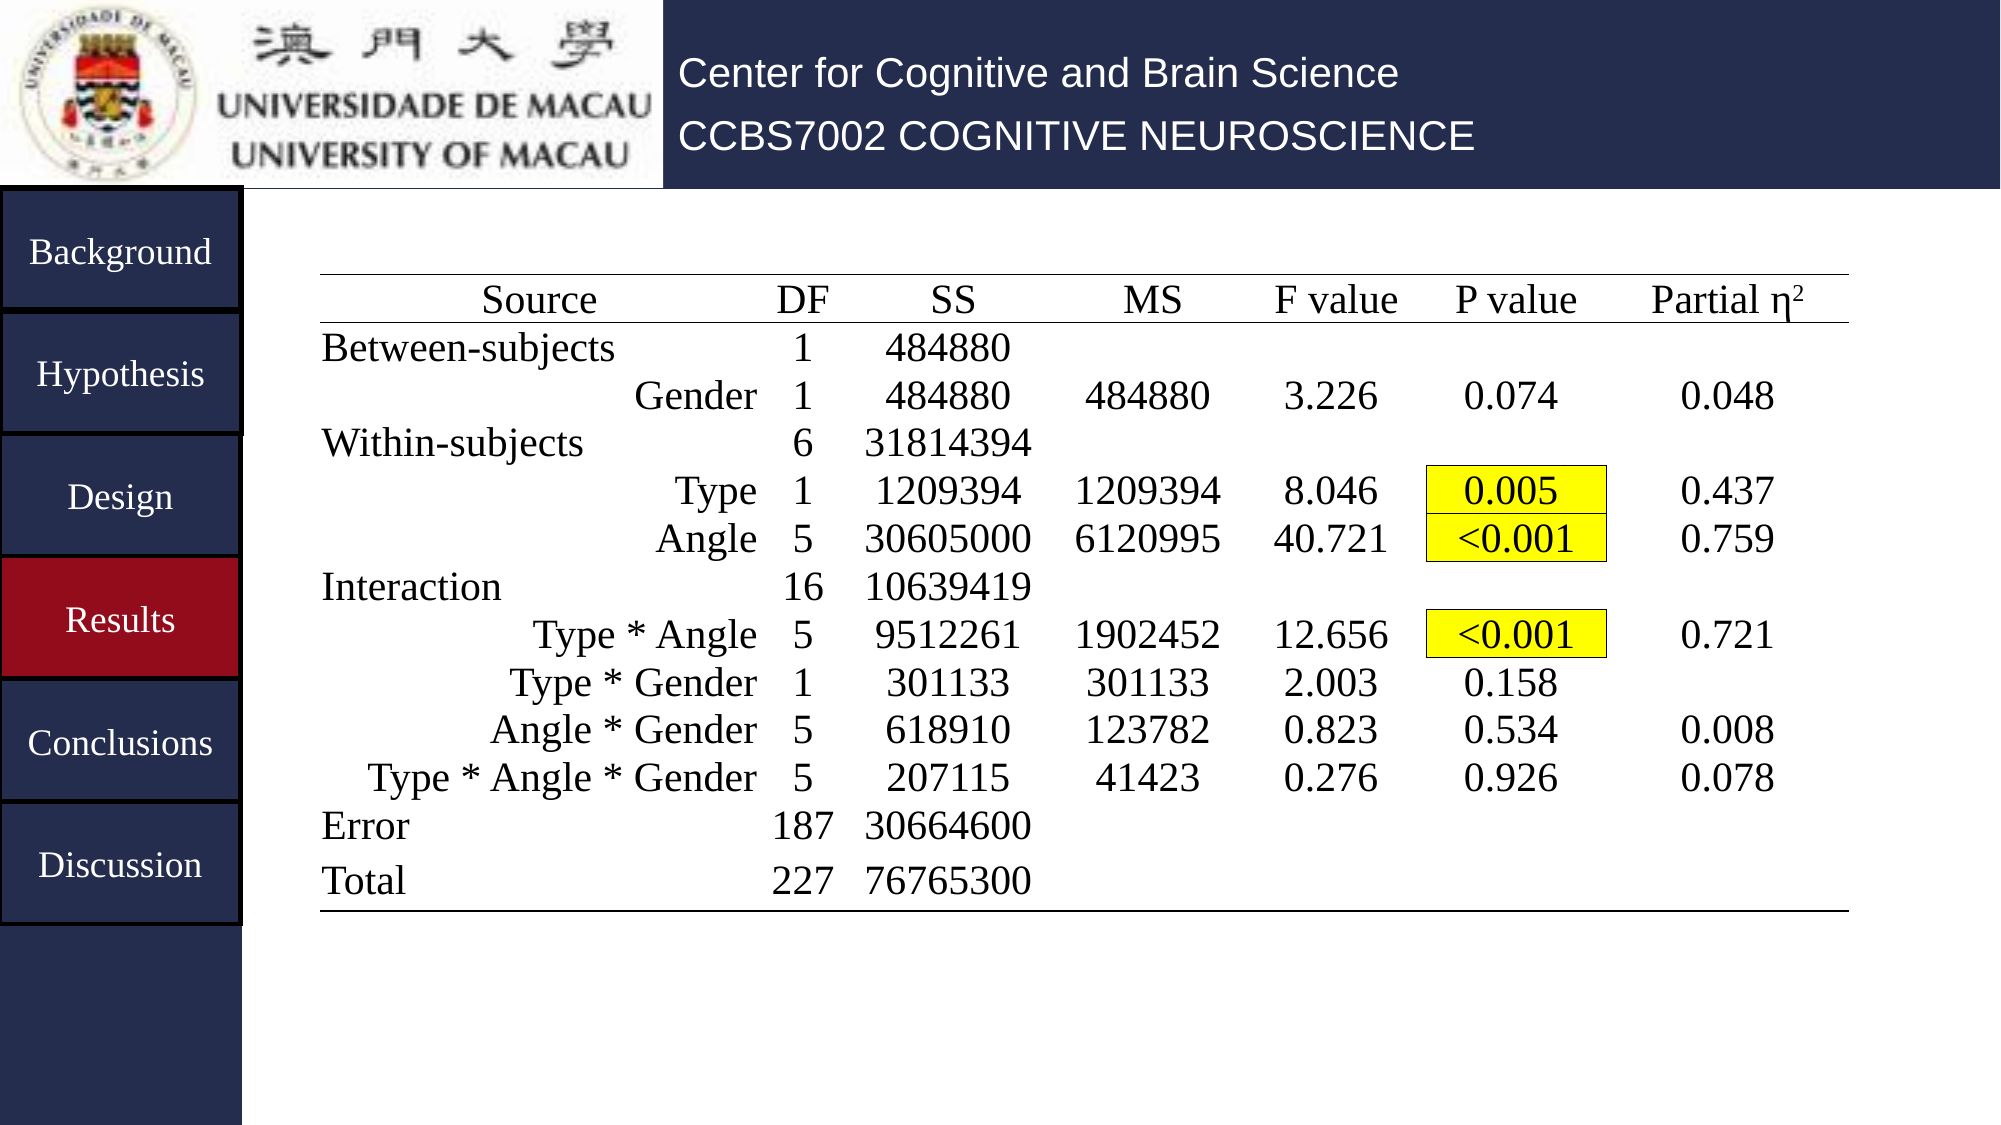

| Source | DF | SS | MS | F value | P value | Partial η2 |
| --- | --- | --- | --- | --- | --- | --- |
| Between-subjects | 1 | 484880 |  |  |  |  |
| Gender | 1 | 484880 | 484880 | 3.226 | 0.074 | 0.048 |
| Within-subjects | 6 | 31814394 |  |  |  |  |
| Type | 1 | 1209394 | 1209394 | 8.046 | 0.005 | 0.437 |
| Angle | 5 | 30605000 | 6120995 | 40.721 | <0.001 | 0.759 |
| Interaction | 16 | 10639419 |  |  |  |  |
| Type \* Angle | 5 | 9512261 | 1902452 | 12.656 | <0.001 | 0.721 |
| Type \* Gender | 1 | 301133 | 301133 | 2.003 | 0.158 |  |
| Angle \* Gender | 5 | 618910 | 123782 | 0.823 | 0.534 | 0.008 |
| Type \* Angle \* Gender | 5 | 207115 | 41423 | 0.276 | 0.926 | 0.078 |
| Error | 187 | 30664600 |  |  |  |  |
| Total | 227 | 76765300 |  |  |  |  |